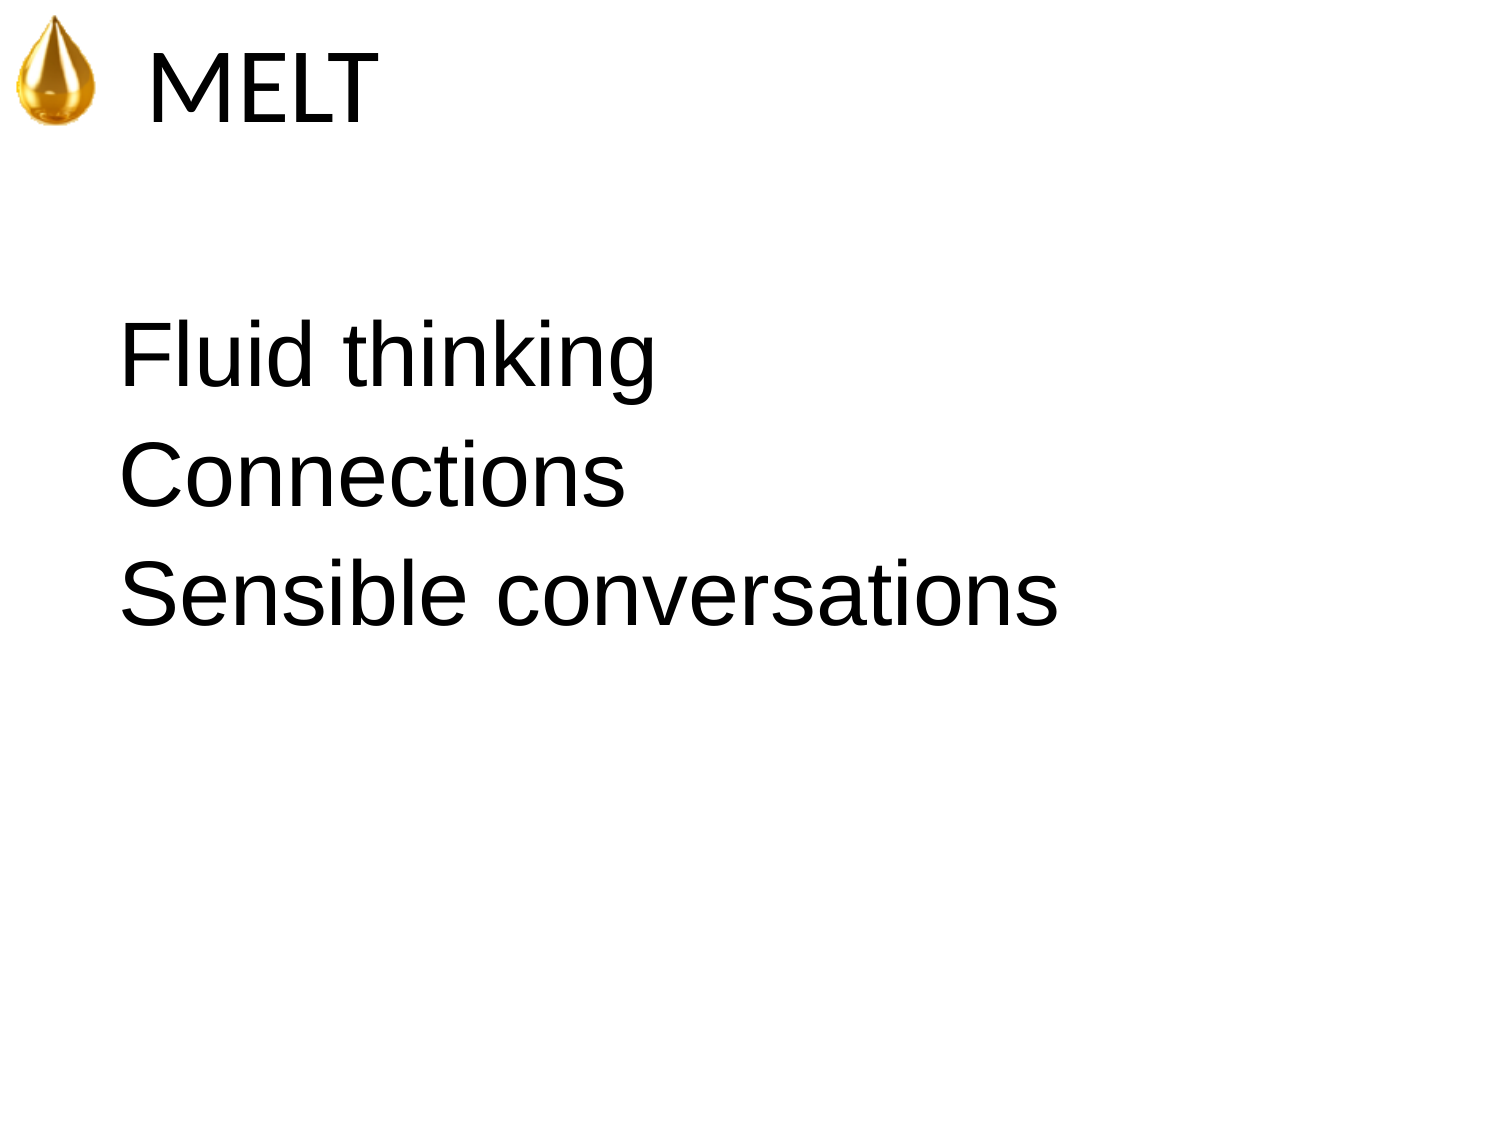

# MELT
Fluid thinking
Connections
Sensible conversations